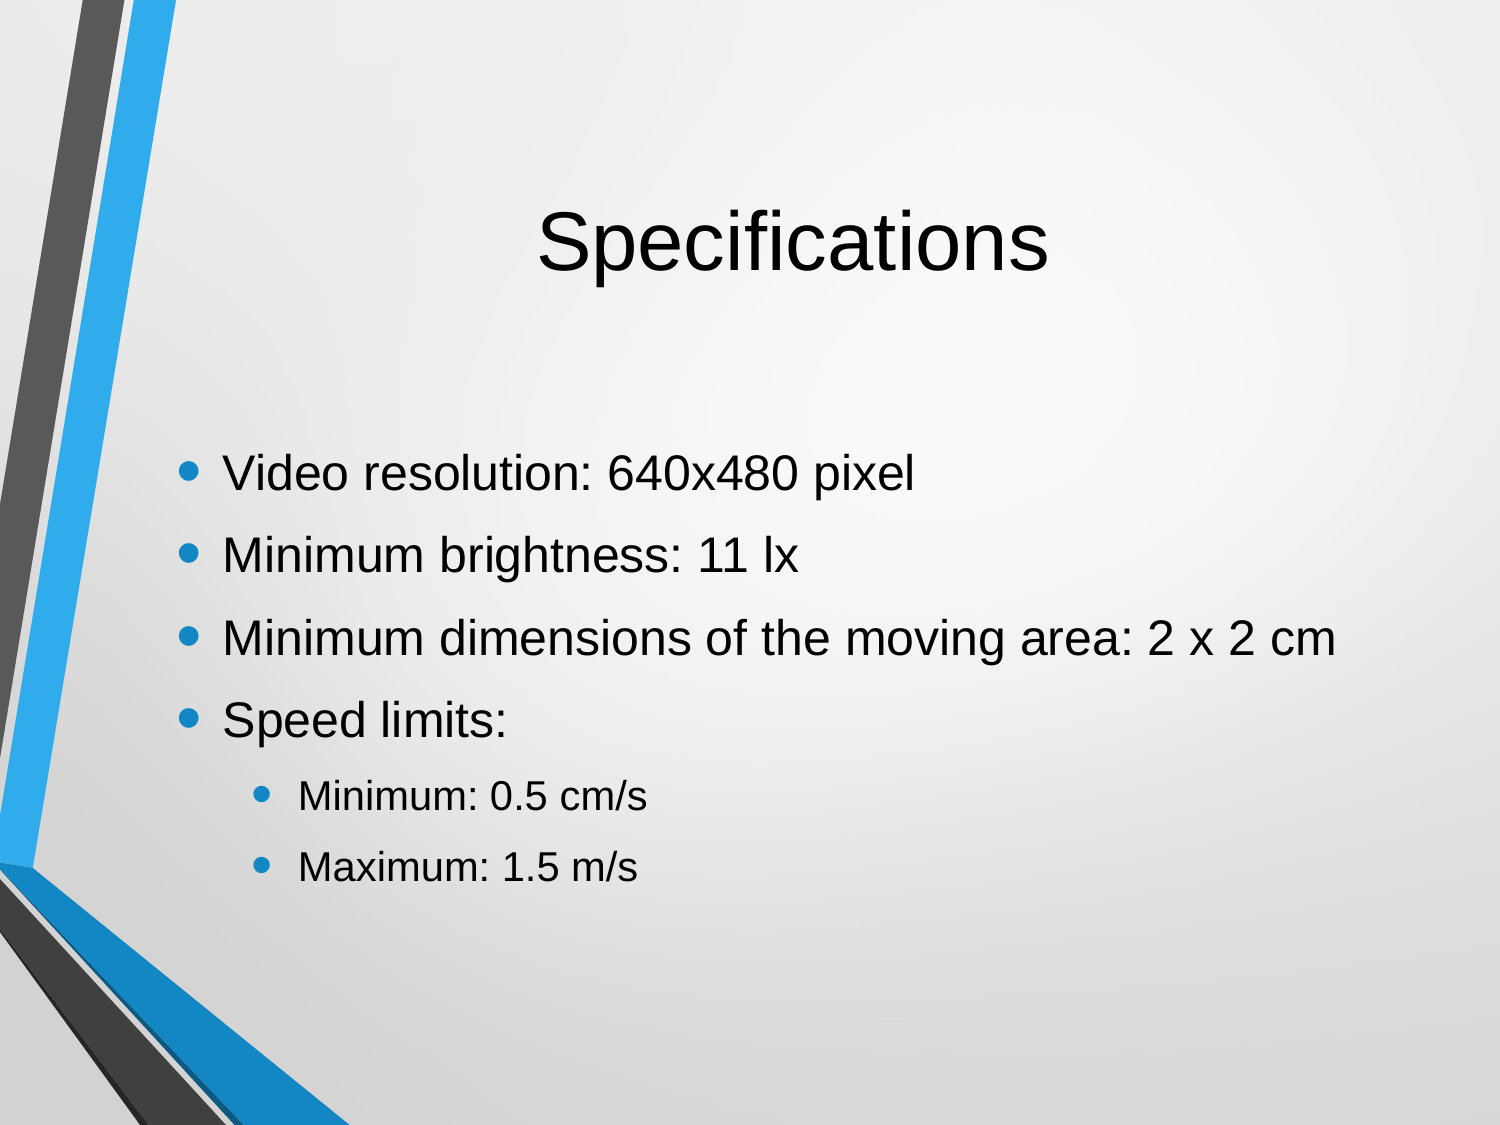

# Specifications
Video resolution: 640x480 pixel
Minimum brightness: 11 lx
Minimum dimensions of the moving area: 2 x 2 cm
Speed limits:
Minimum: 0.5 cm/s
Maximum: 1.5 m/s